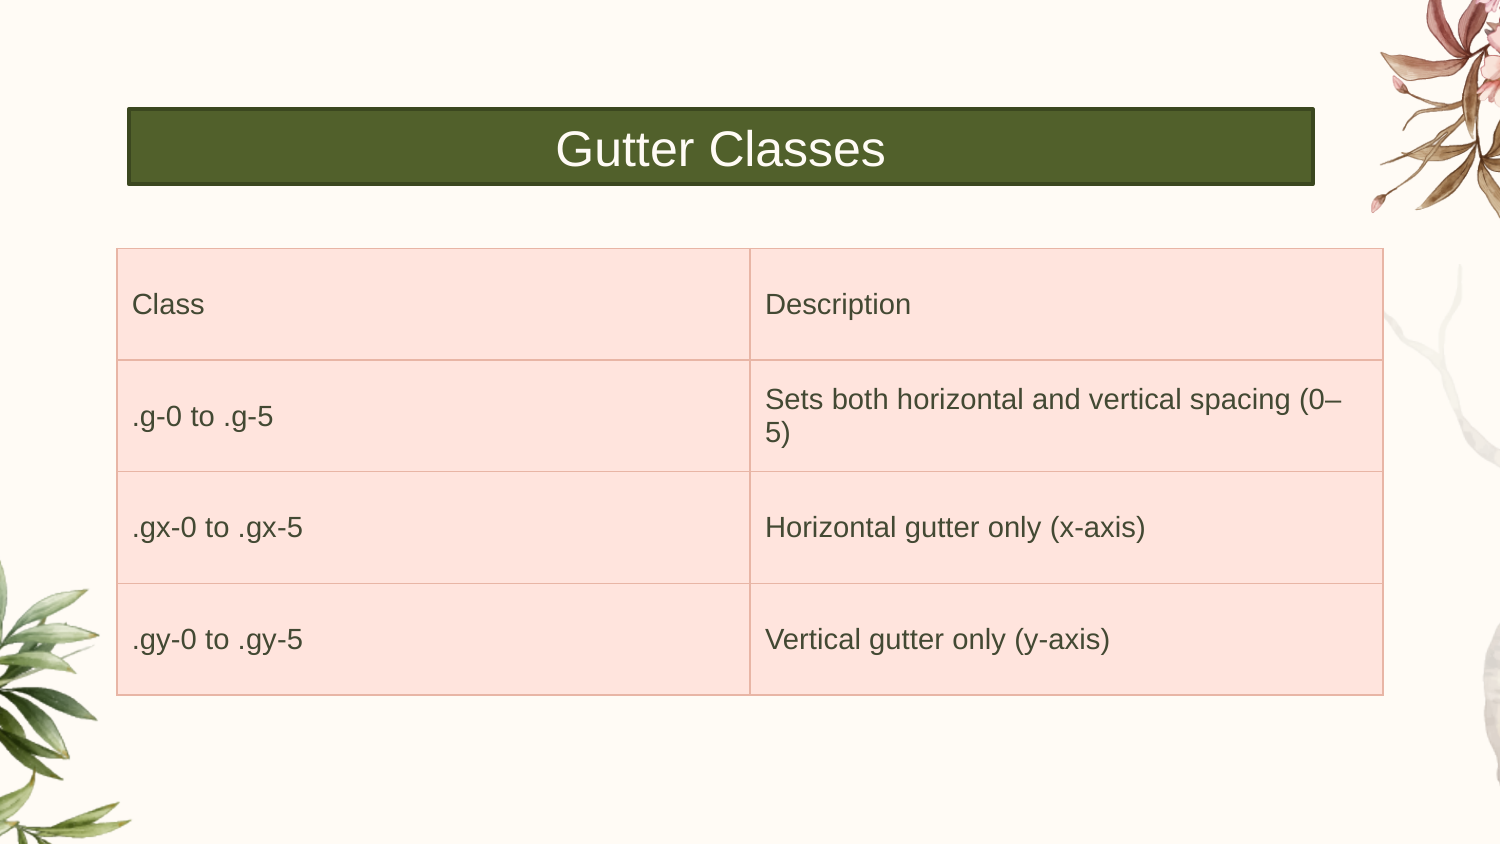

Gutter Classes

| Class | Description |
| --- | --- |
| .g-0 to .g-5 | Sets both horizontal and vertical spacing (0–5) |
| .gx-0 to .gx-5 | Horizontal gutter only (x-axis) |
| .gy-0 to .gy-5 | Vertical gutter only (y-axis) |